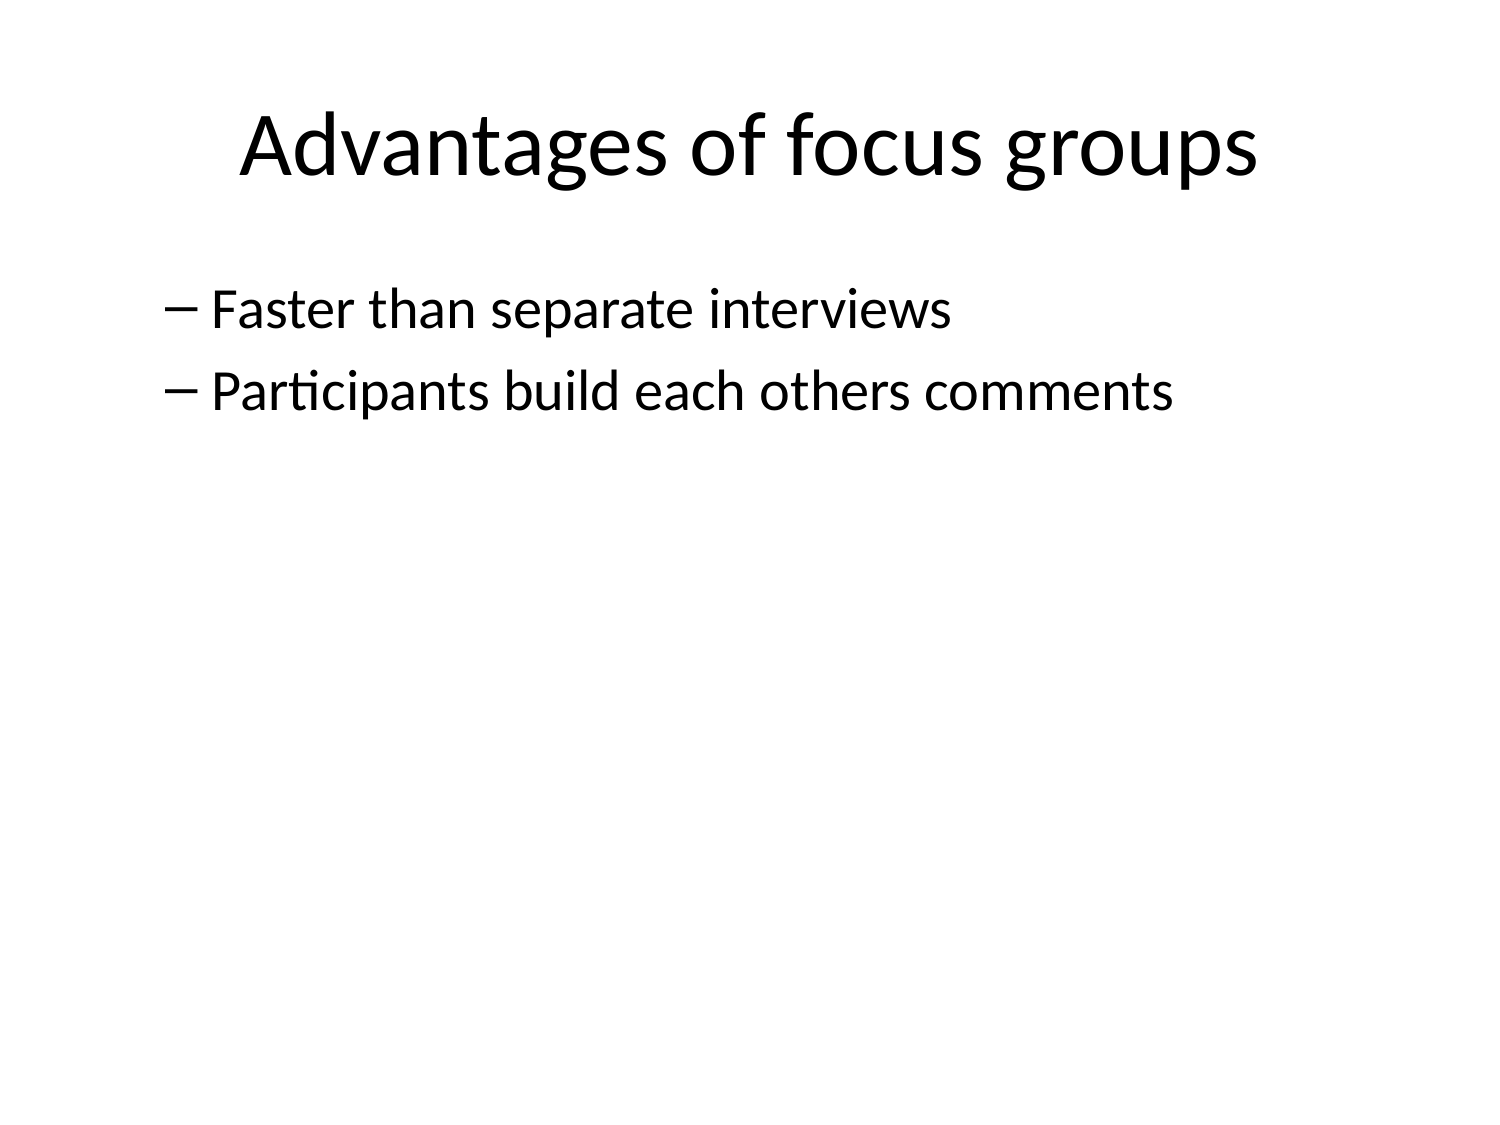

# Advantages of focus groups
Faster than separate interviews
Participants build each others comments